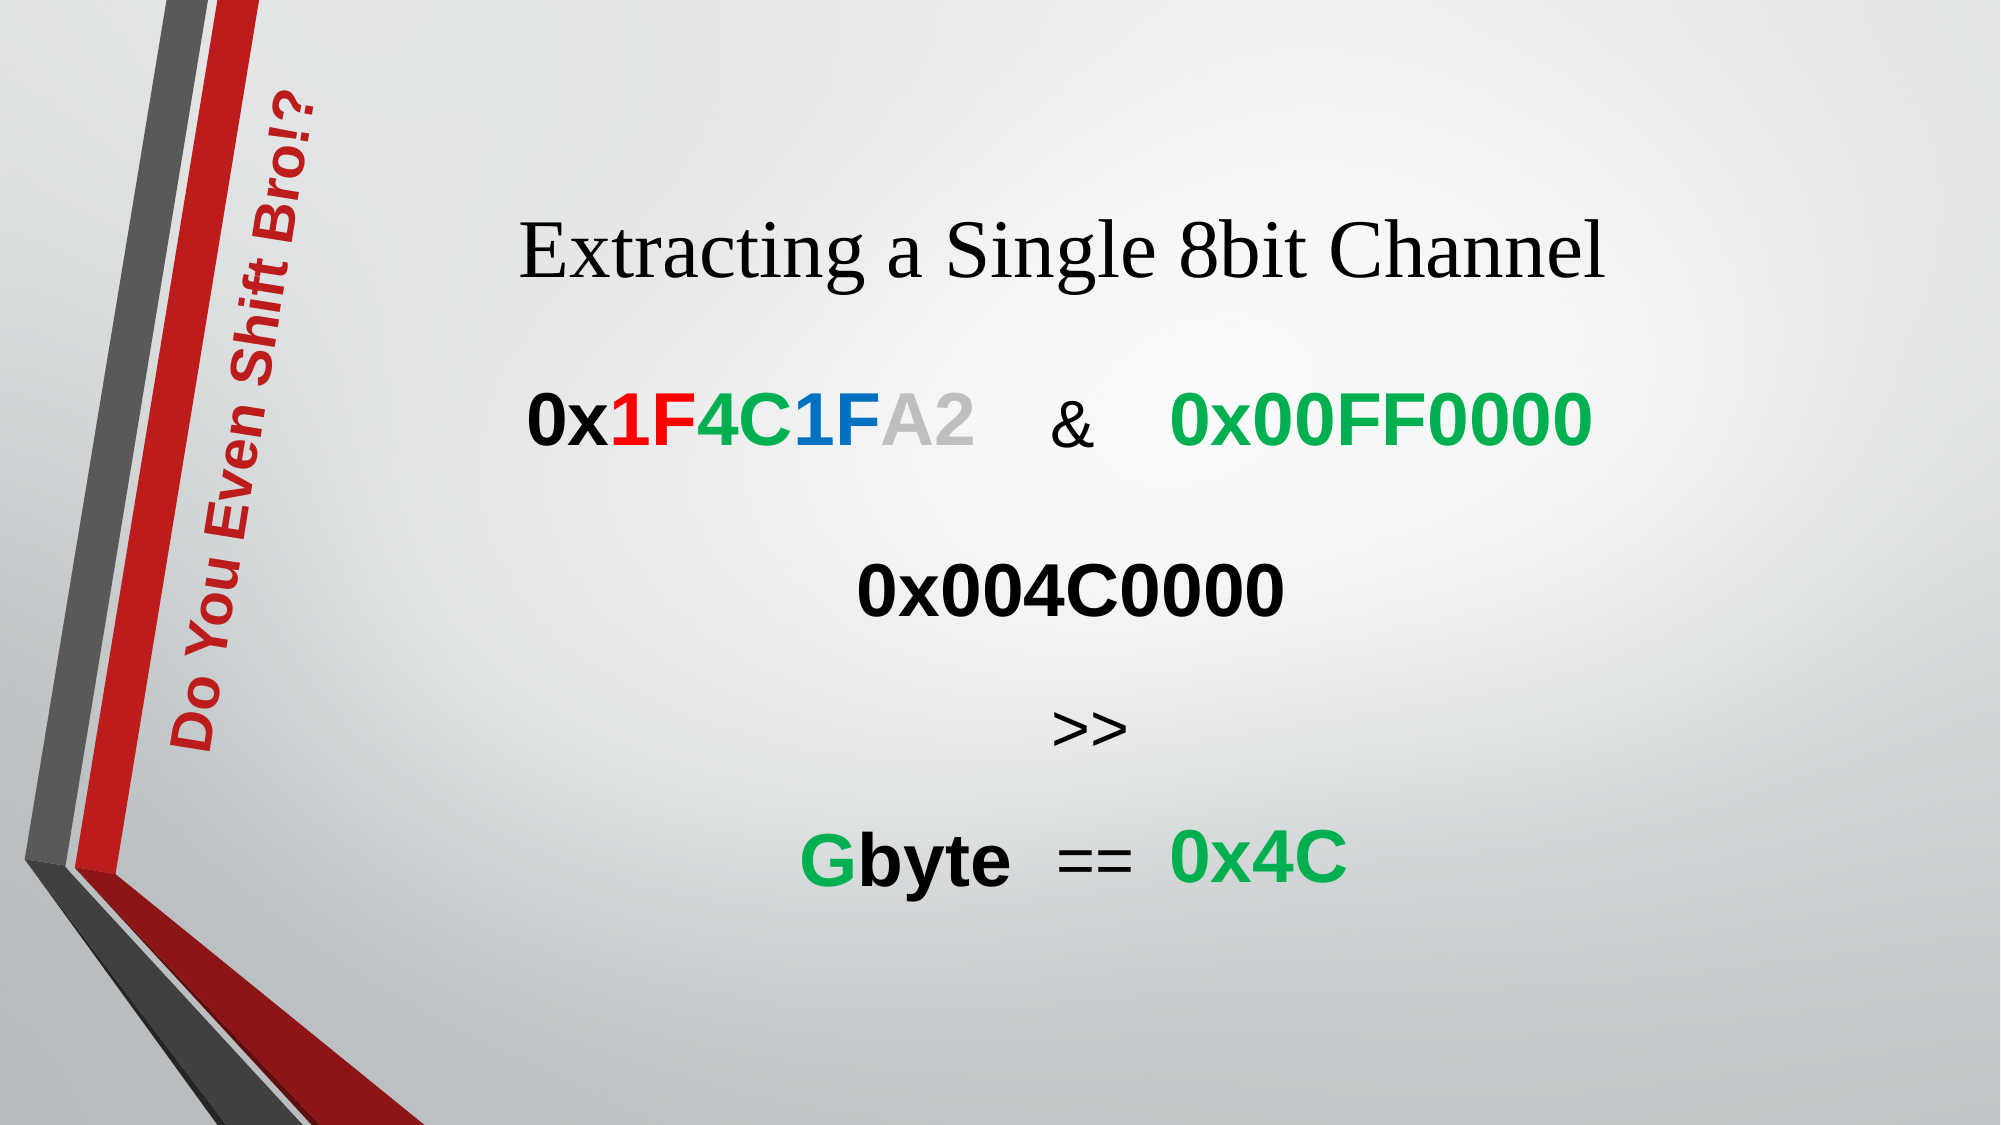

# Extracting a Single 8bit Channel
0x1F4C1FA2
0x00FF0000
Do You Even Shift Bro!?
&
0x004C0000
>>
0x4C
Gbyte
==